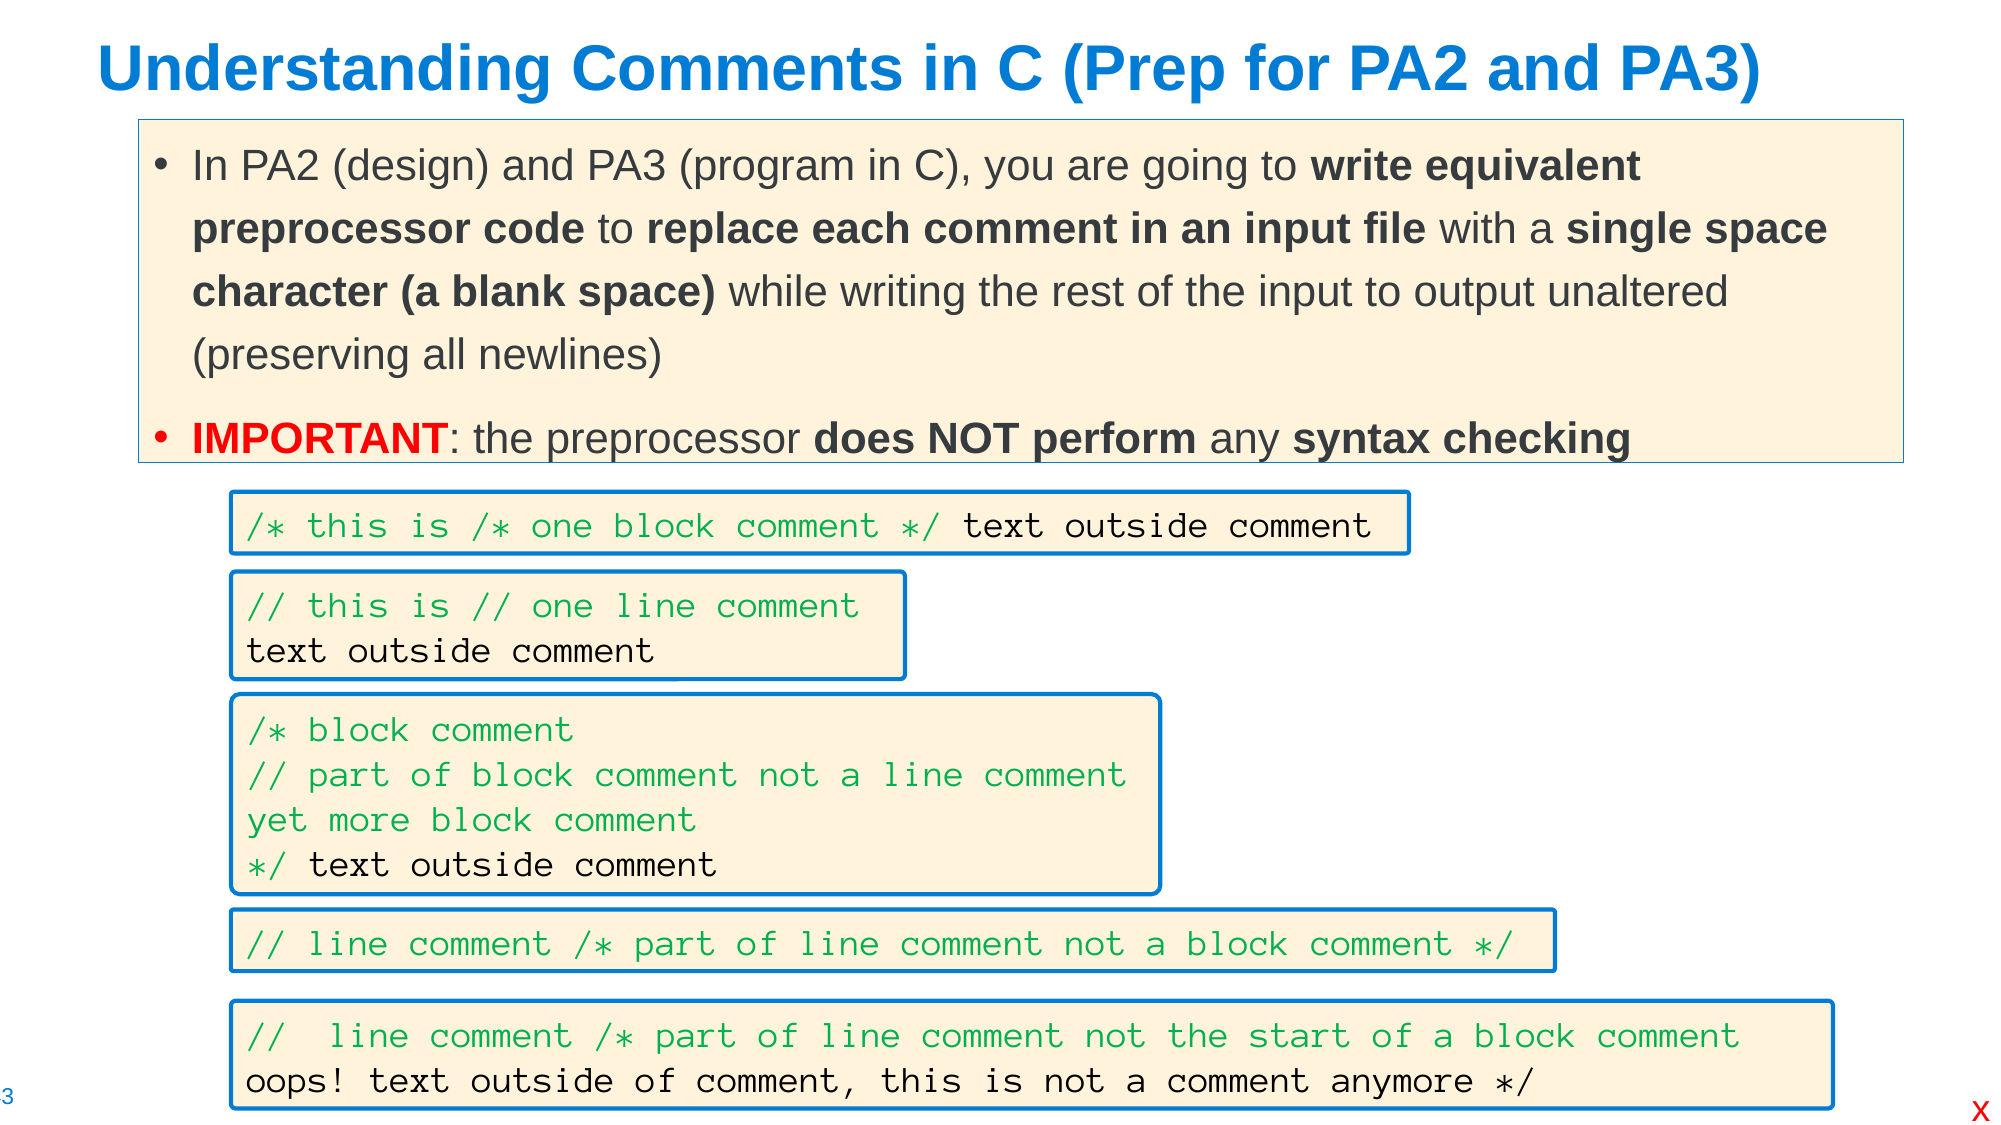

# Understanding Comments in C (Prep for PA2 and PA3)
In PA2 (design) and PA3 (program in C), you are going to write equivalent preprocessor code to replace each comment in an input file with a single space character (a blank space) while writing the rest of the input to output unaltered (preserving all newlines)
IMPORTANT: the preprocessor does NOT perform any syntax checking
/* this is /* one block comment */ text outside comment
// this is // one line comment
text outside comment
/* block comment
// part of block comment not a line comment
yet more block comment
*/ text outside comment
// line comment /* part of line comment not a block comment */
//  line comment /* part of line comment not the start of a block comment
oops! text outside of comment, this is not a comment anymore */
x